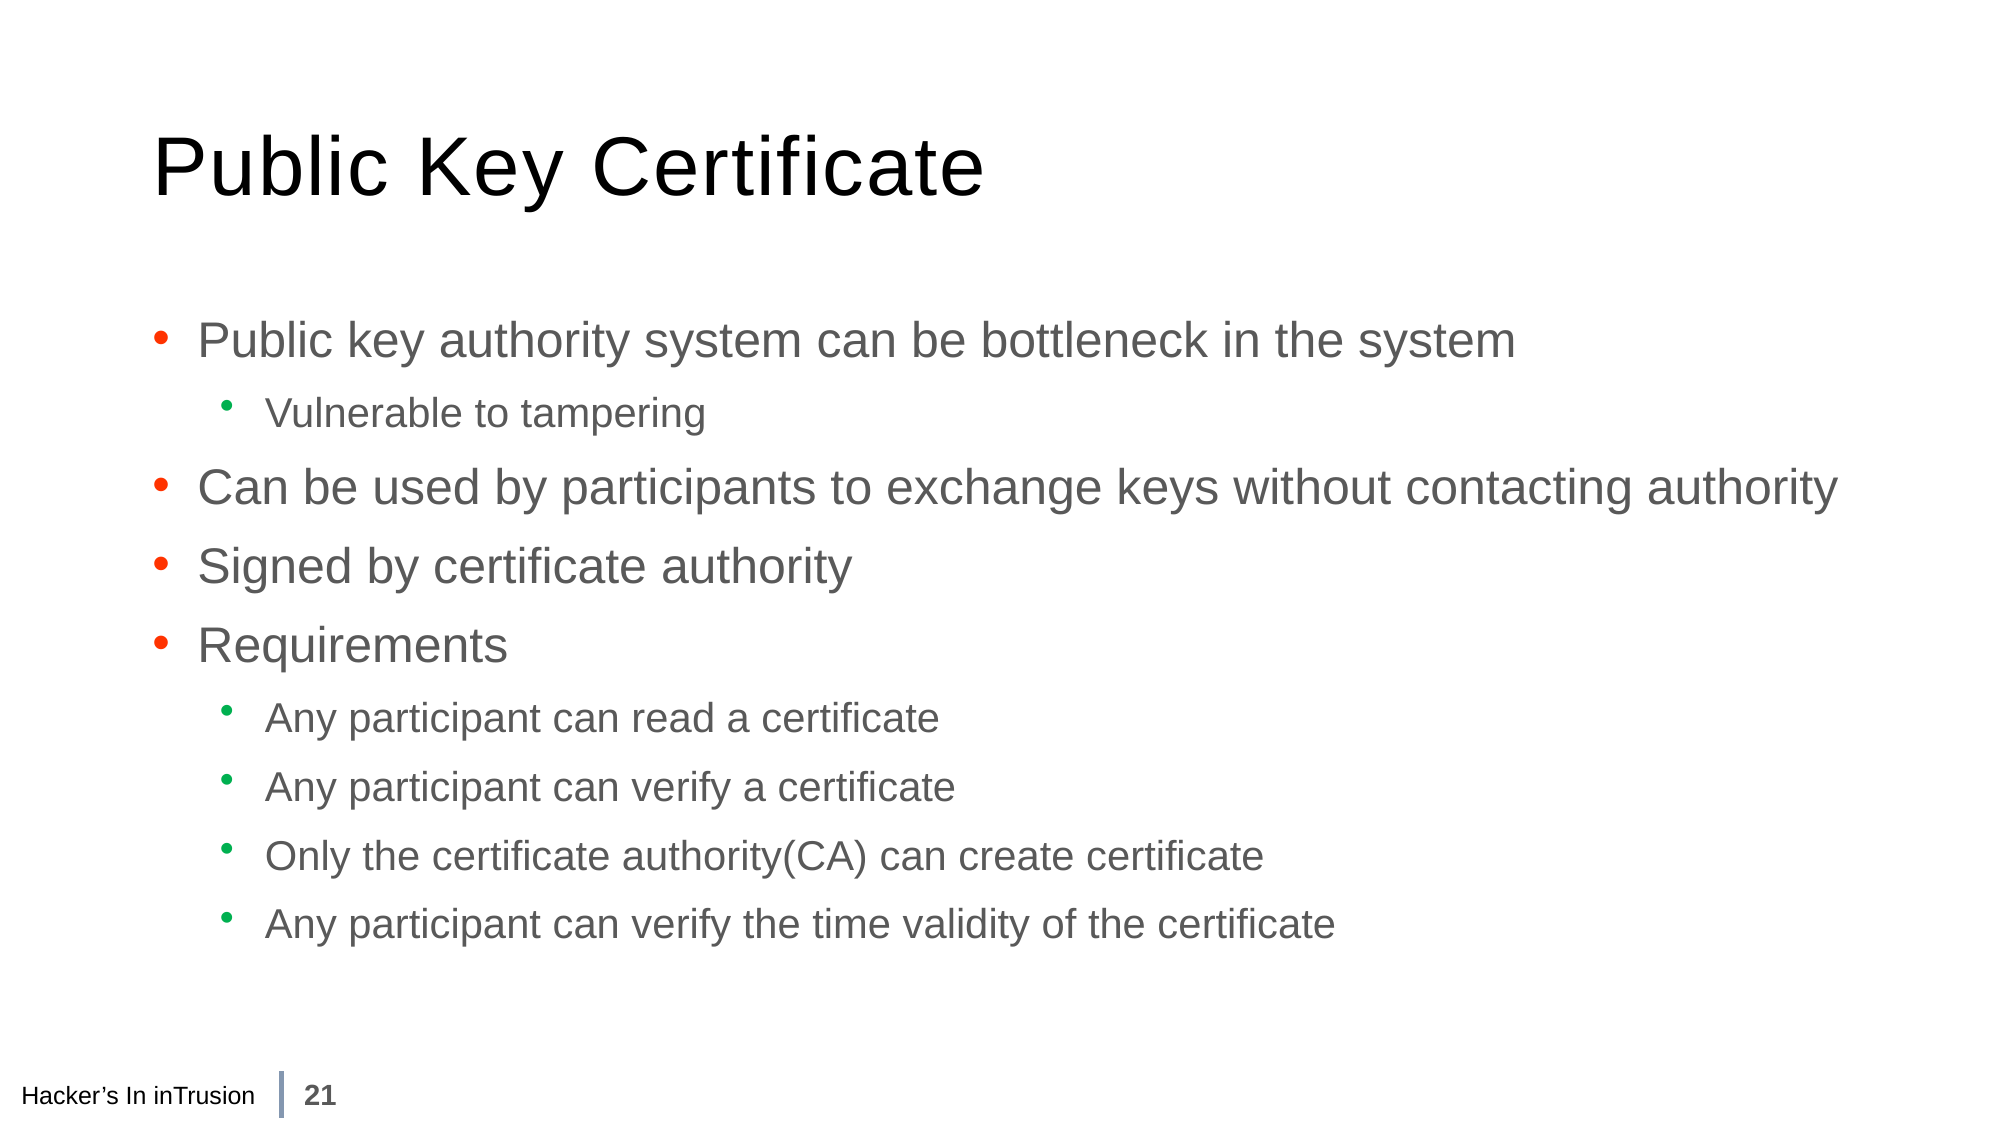

# Public Key Certificate
Public key authority system can be bottleneck in the system
Vulnerable to tampering
Can be used by participants to exchange keys without contacting authority
Signed by certificate authority
Requirements
Any participant can read a certificate
Any participant can verify a certificate
Only the certificate authority(CA) can create certificate
Any participant can verify the time validity of the certificate